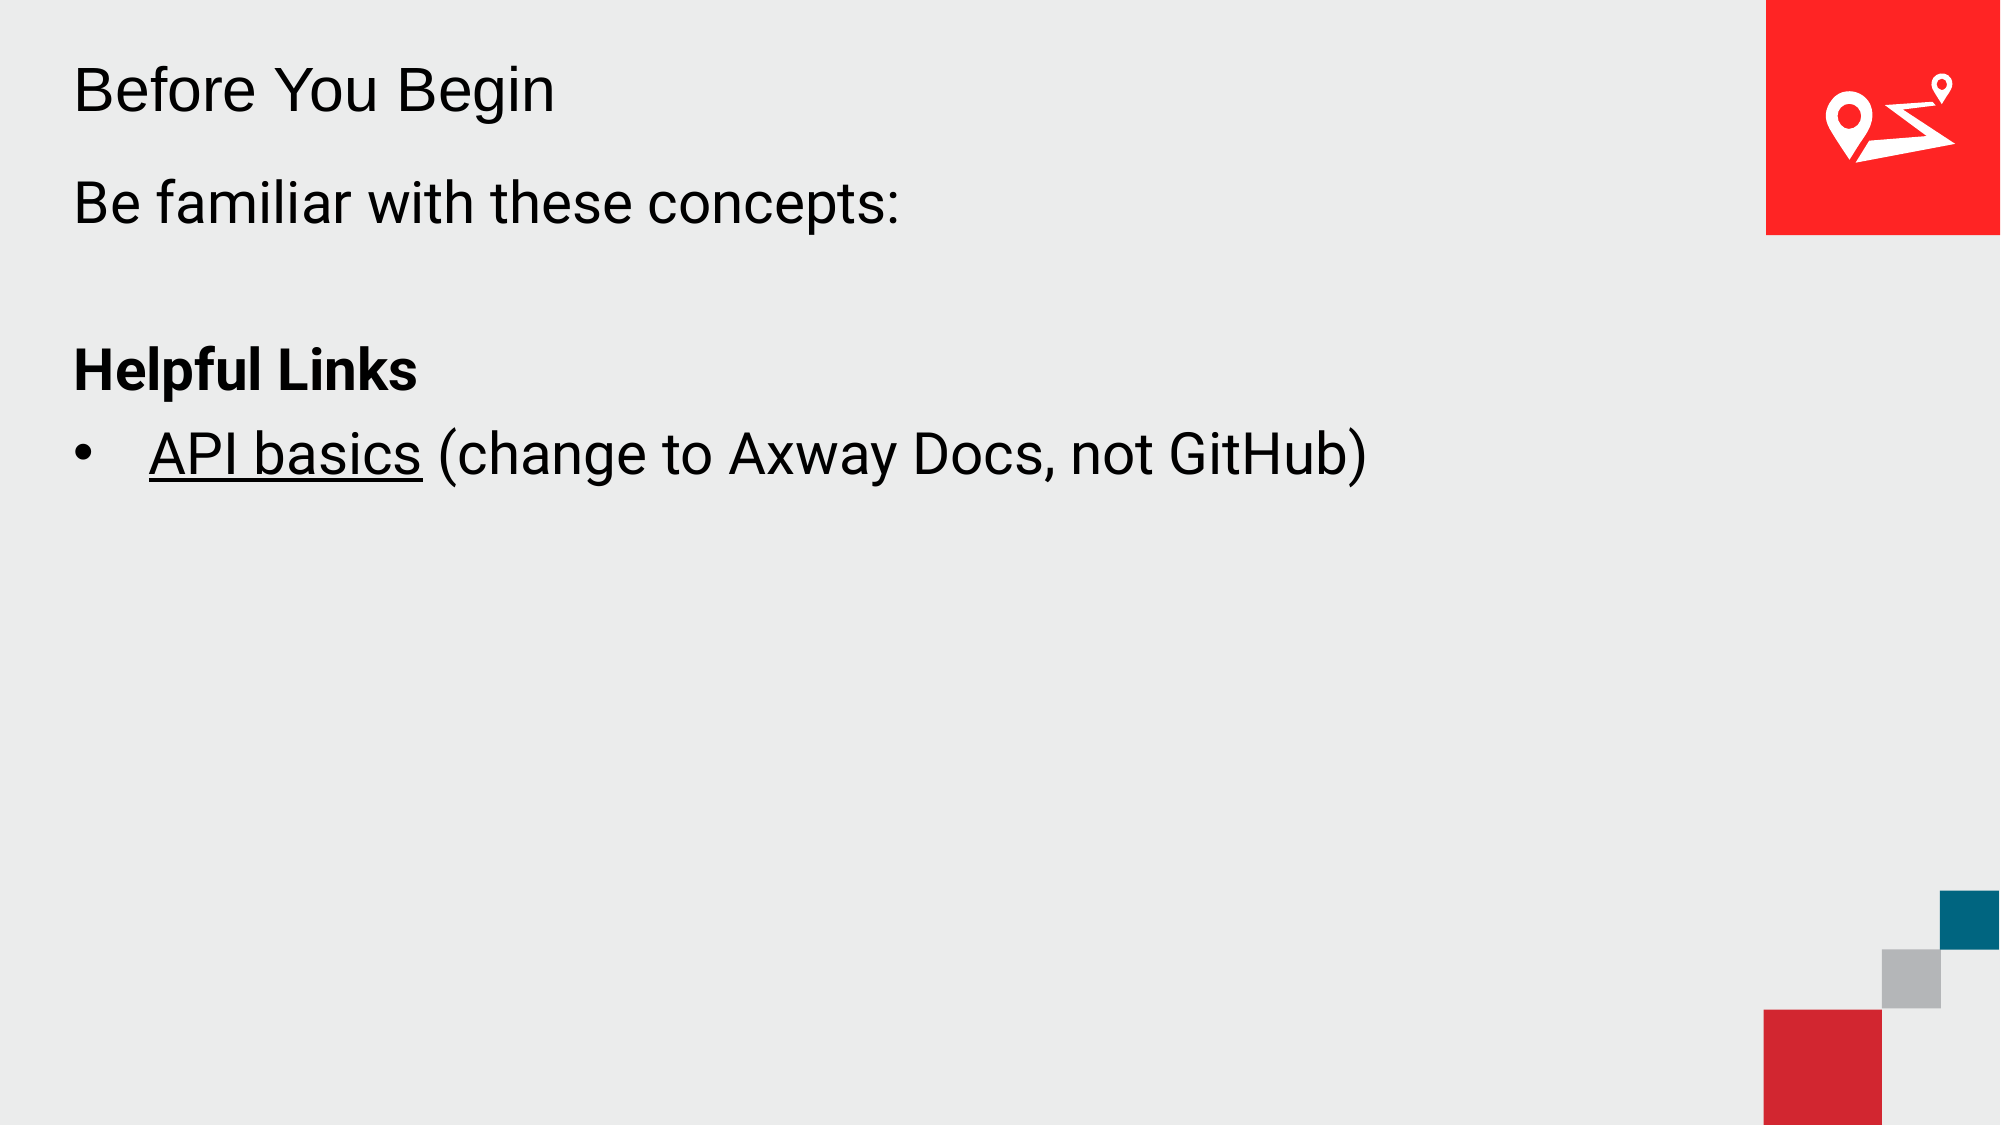

# Before You Begin
Be familiar with these concepts:

Helpful Links
API basics (change to Axway Docs, not GitHub)